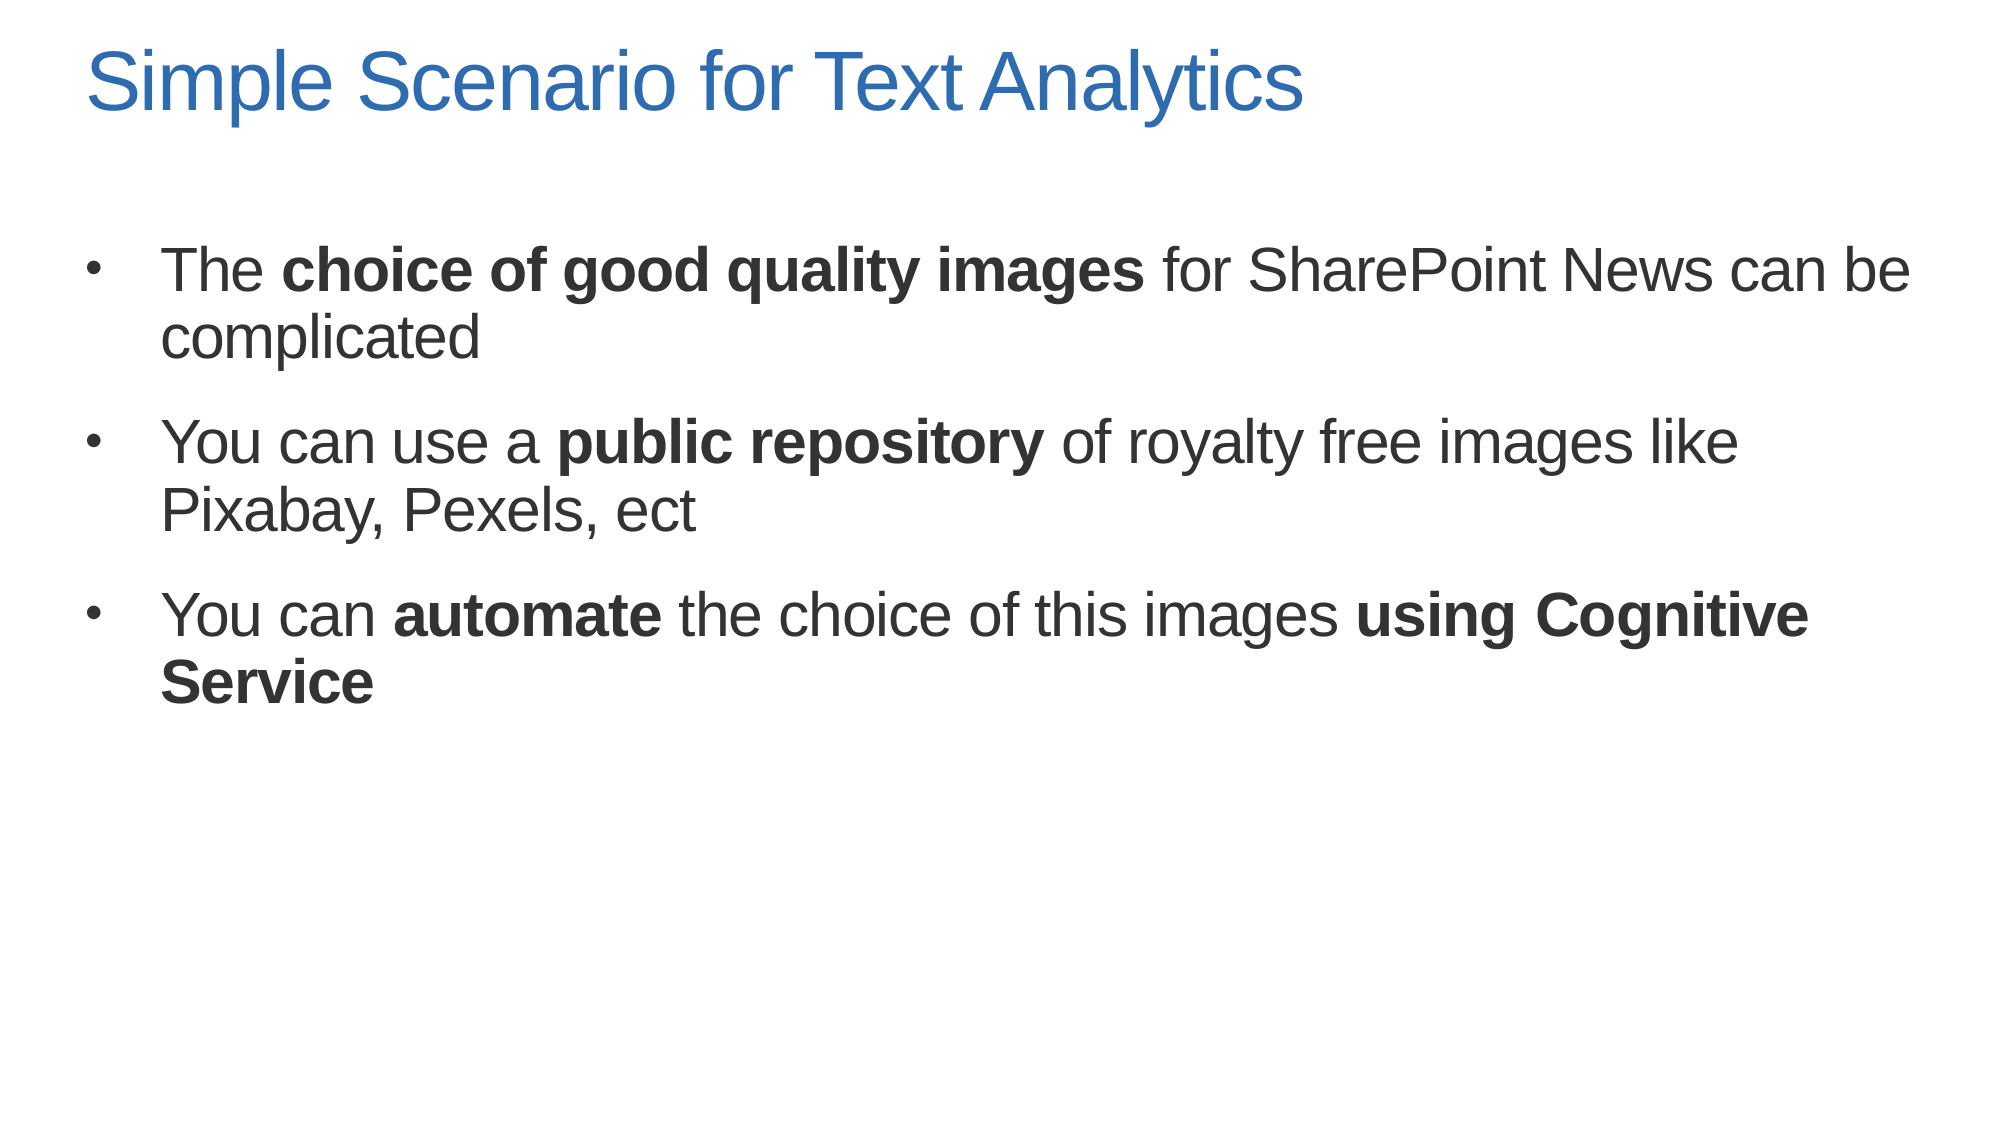

# Simple Scenario for Text Analytics
The choice of good quality images for SharePoint News can be complicated
You can use a public repository of royalty free images like Pixabay, Pexels, ect
You can automate the choice of this images using Cognitive Service